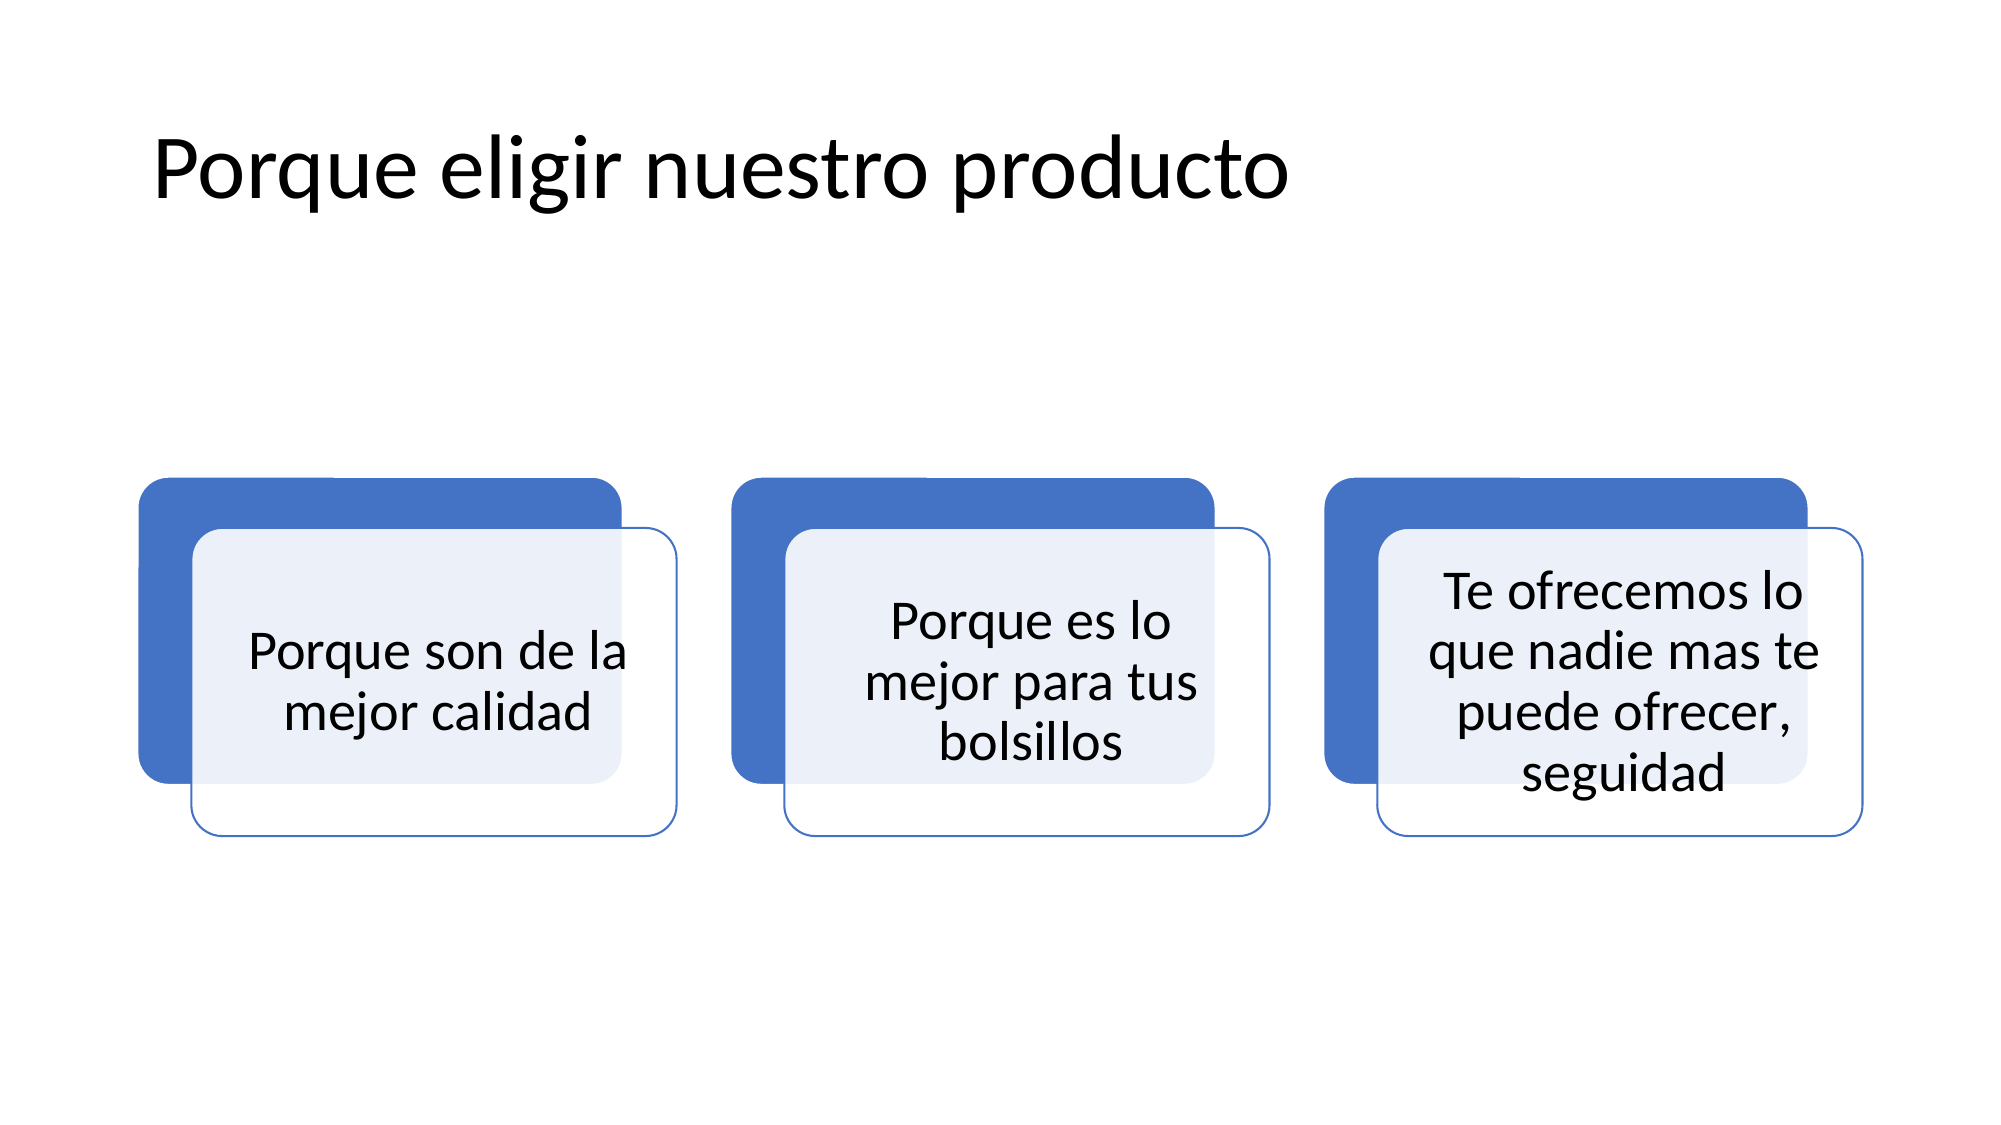

# Porque eligir nuestro producto
Porque son de la mejor calidad
Porque es lo mejor para tus bolsillos
Te ofrecemos lo que nadie mas te puede ofrecer, seguidad